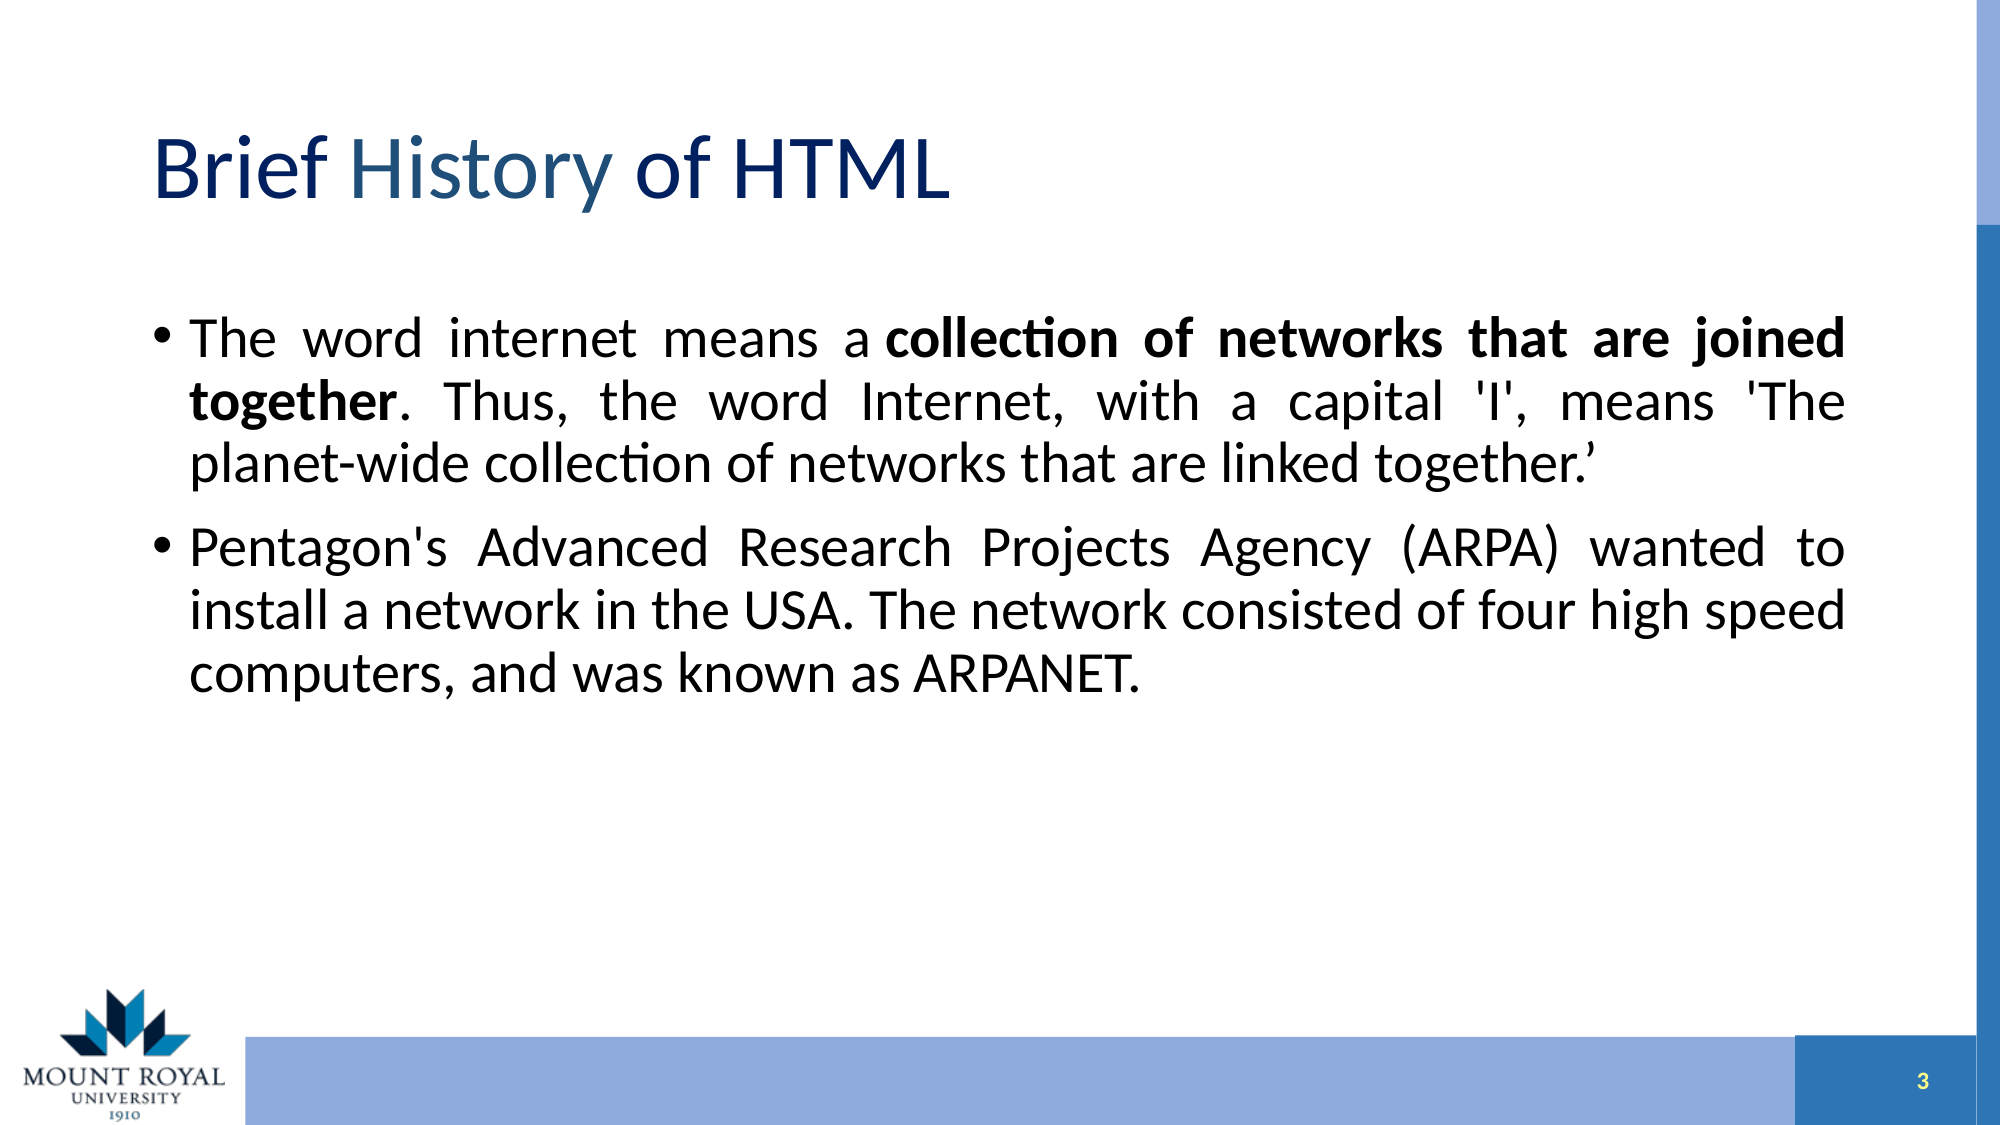

# Brief History of HTML
The word internet means a collection of networks that are joined together. Thus, the word Internet, with a capital 'I', means 'The planet-wide collection of networks that are linked together.’
Pentagon's Advanced Research Projects Agency (ARPA) wanted to install a network in the USA. The network consisted of four high speed computers, and was known as ARPANET.
3